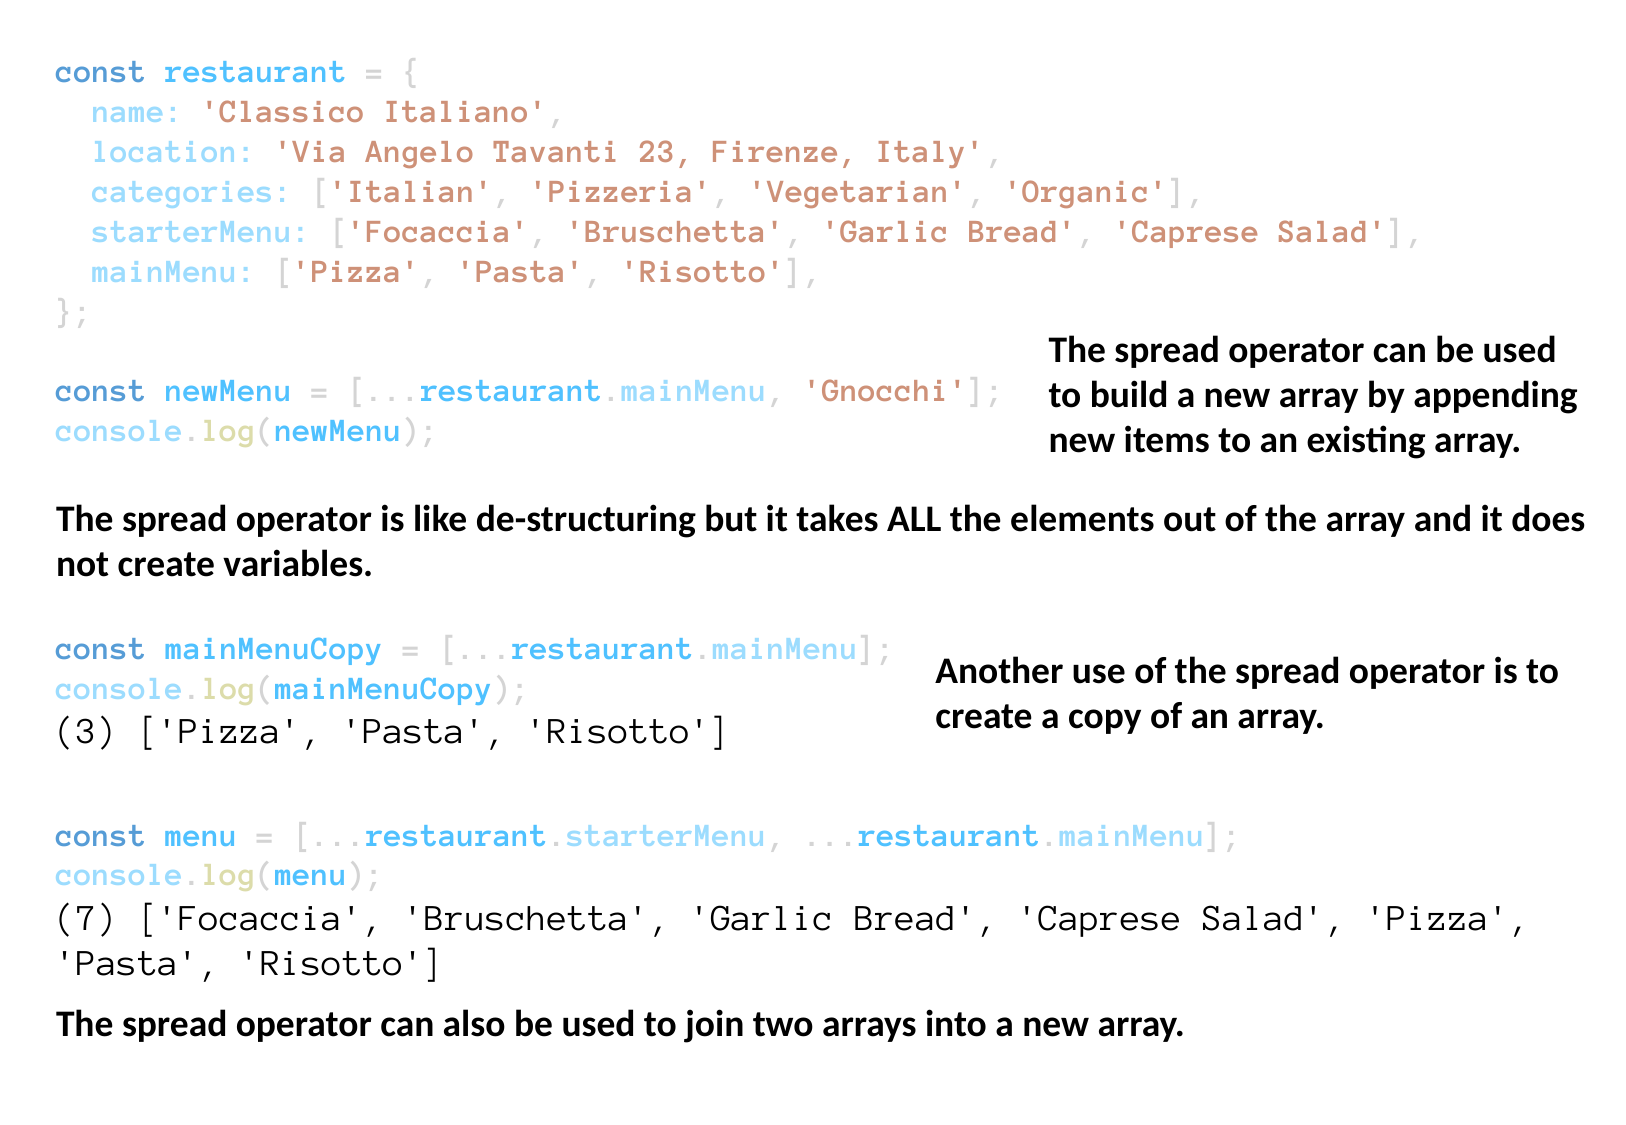

const restaurant = {
  name: 'Classico Italiano',
  location: 'Via Angelo Tavanti 23, Firenze, Italy',
  categories: ['Italian', 'Pizzeria', 'Vegetarian', 'Organic'],
  starterMenu: ['Focaccia', 'Bruschetta', 'Garlic Bread', 'Caprese Salad'],
  mainMenu: ['Pizza', 'Pasta', 'Risotto'],
};
const newMenu = [...restaurant.mainMenu, 'Gnocchi'];
console.log(newMenu);
The spread operator can be used to build a new array by appending new items to an existing array.
The spread operator is like de-structuring but it takes ALL the elements out of the array and it does not create variables.
const mainMenuCopy = [...restaurant.mainMenu];
console.log(mainMenuCopy);
(3) ['Pizza', 'Pasta', 'Risotto']
Another use of the spread operator is to create a copy of an array.
const menu = [...restaurant.starterMenu, ...restaurant.mainMenu];
console.log(menu);
(7) ['Focaccia', 'Bruschetta', 'Garlic Bread', 'Caprese Salad', 'Pizza', 'Pasta', 'Risotto']
The spread operator can also be used to join two arrays into a new array.